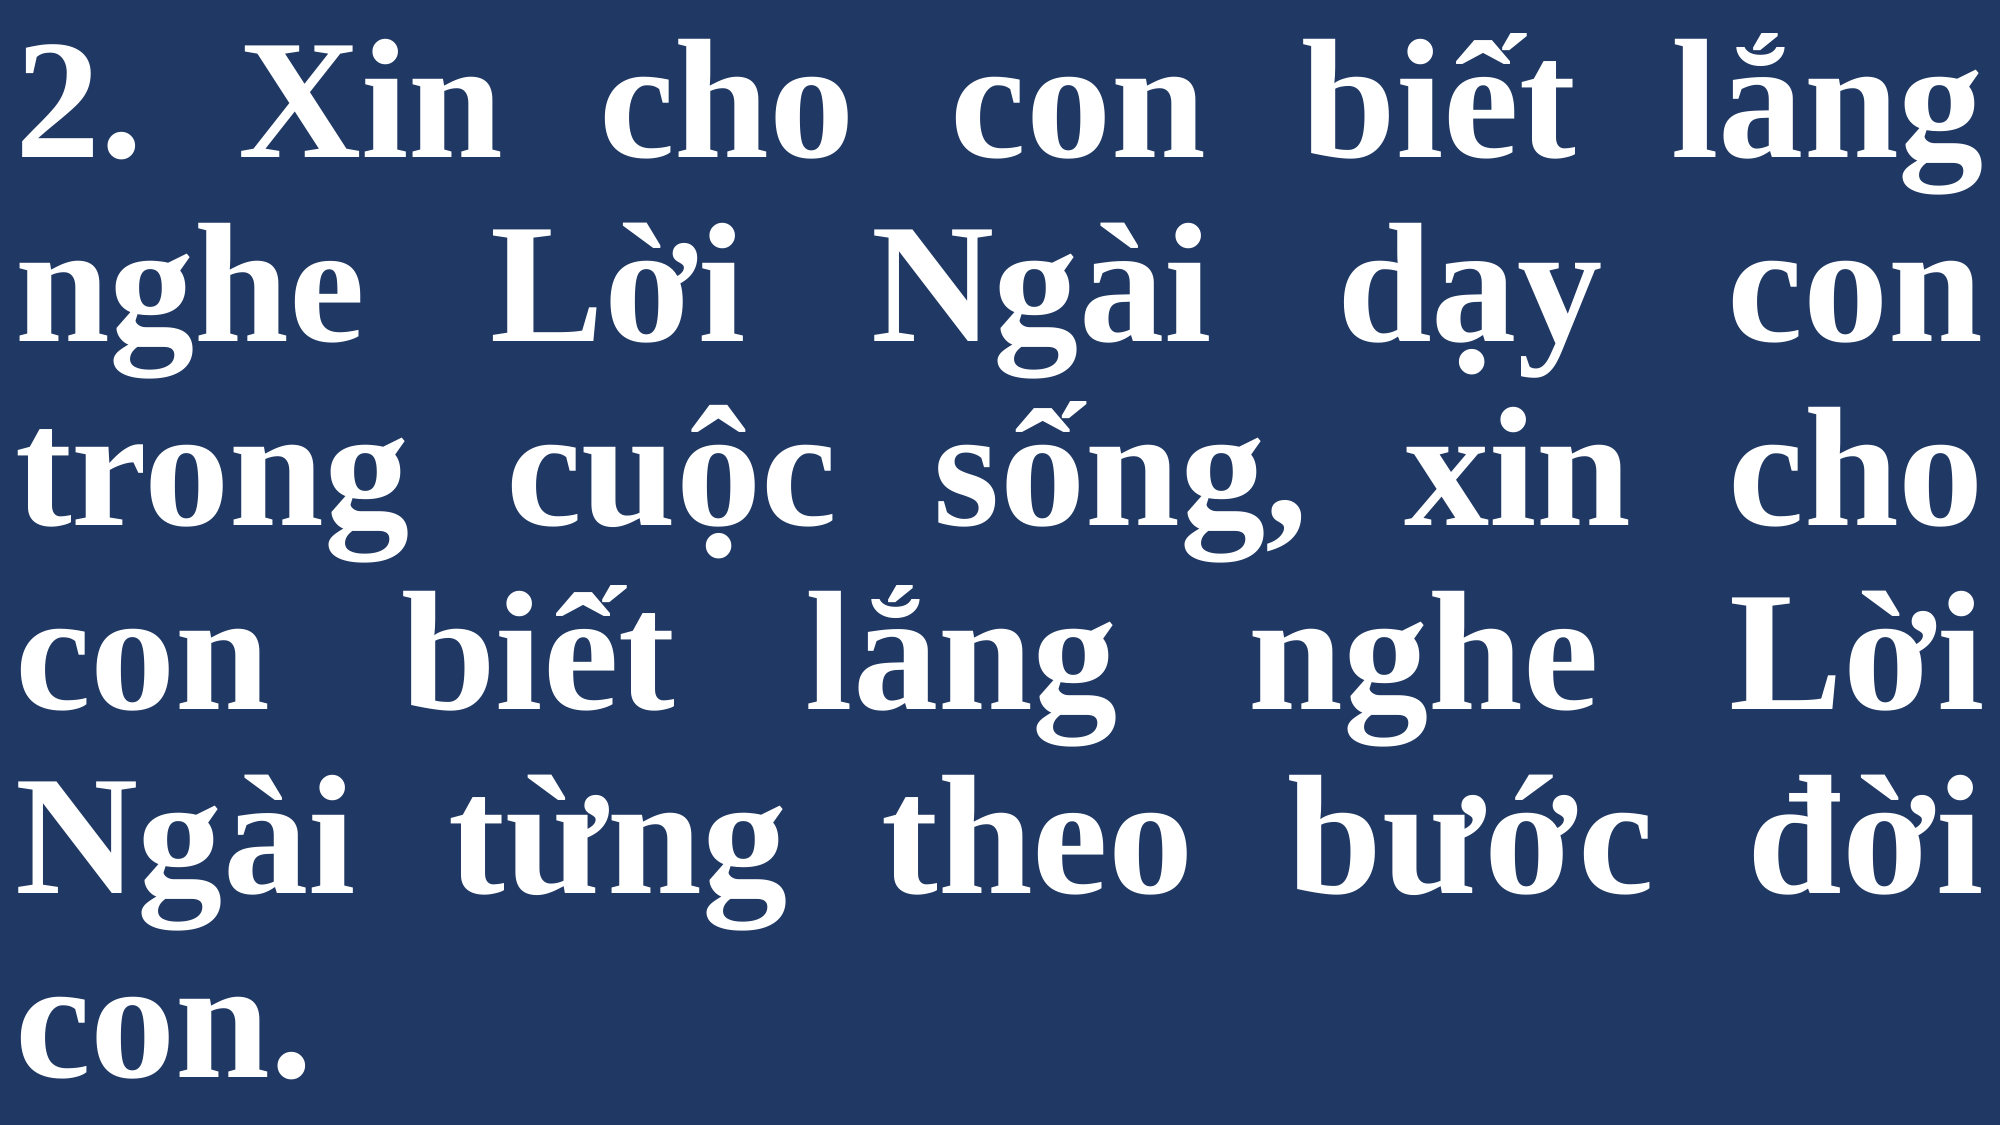

# 2. Xin cho con biết lắng nghe Lời Ngài dạy con trong cuộc sống, xin cho con biết lắng nghe Lời Ngài từng theo bước đời con.